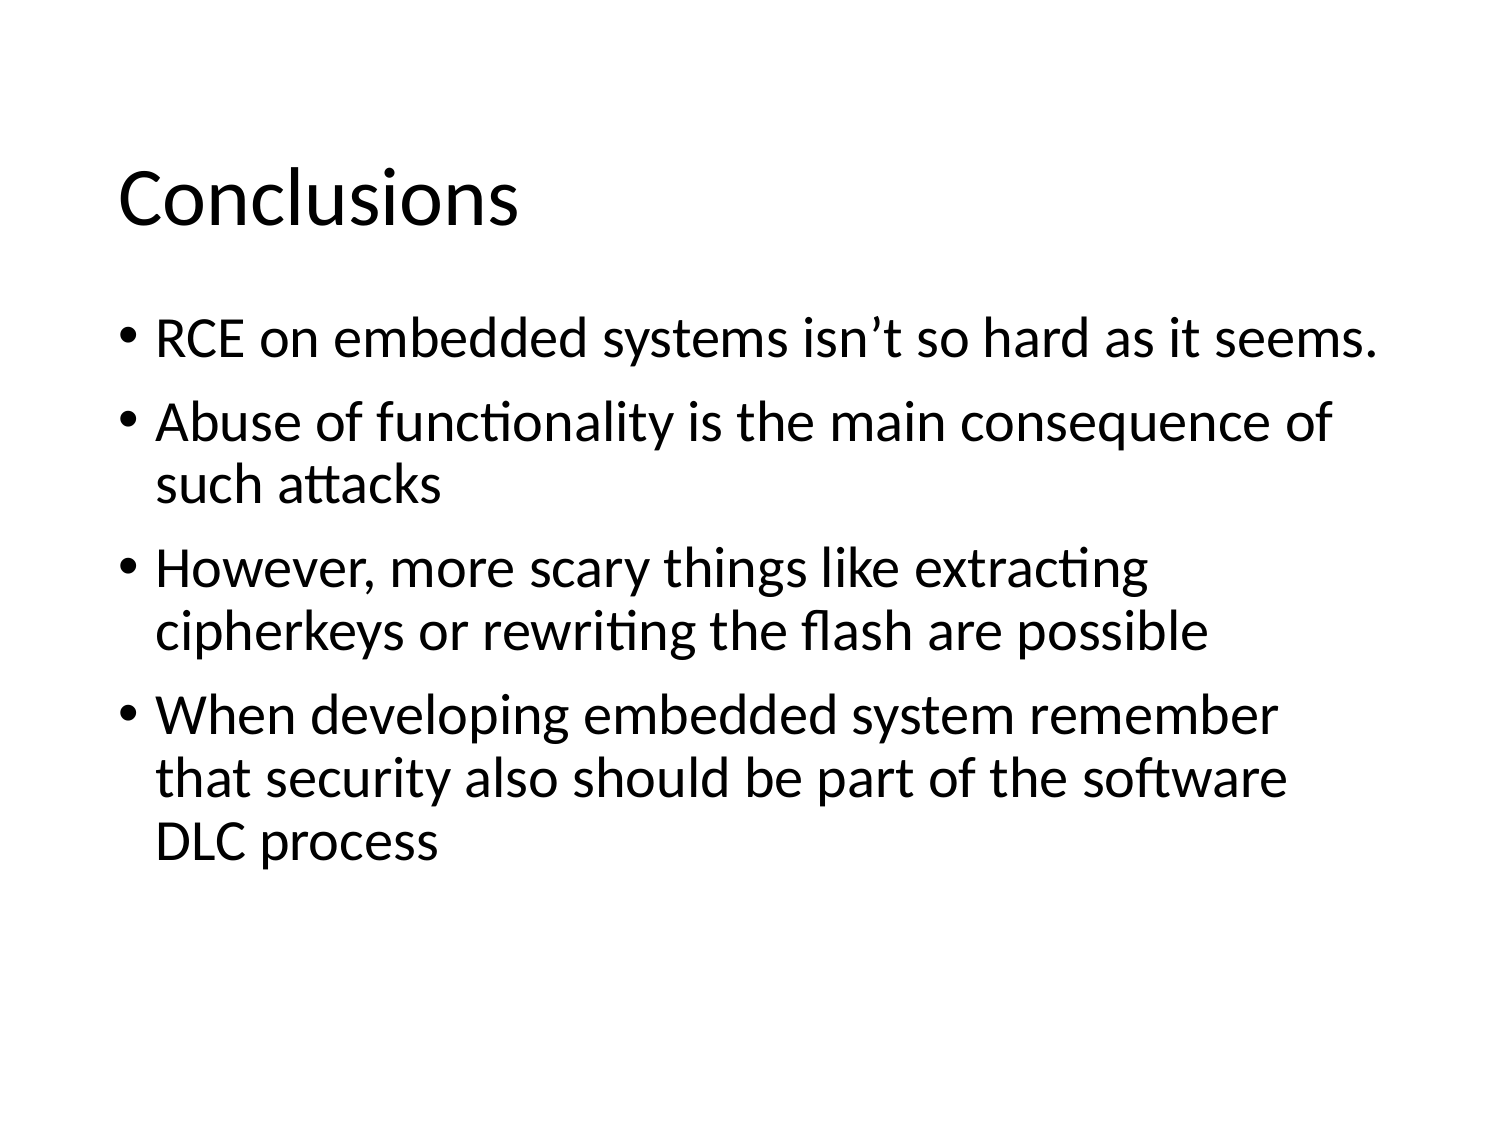

# Conclusions
RCE on embedded systems isn’t so hard as it seems.
Abuse of functionality is the main consequence of such attacks
However, more scary things like extracting cipherkeys or rewriting the flash are possible
When developing embedded system remember that security also should be part of the software DLC process